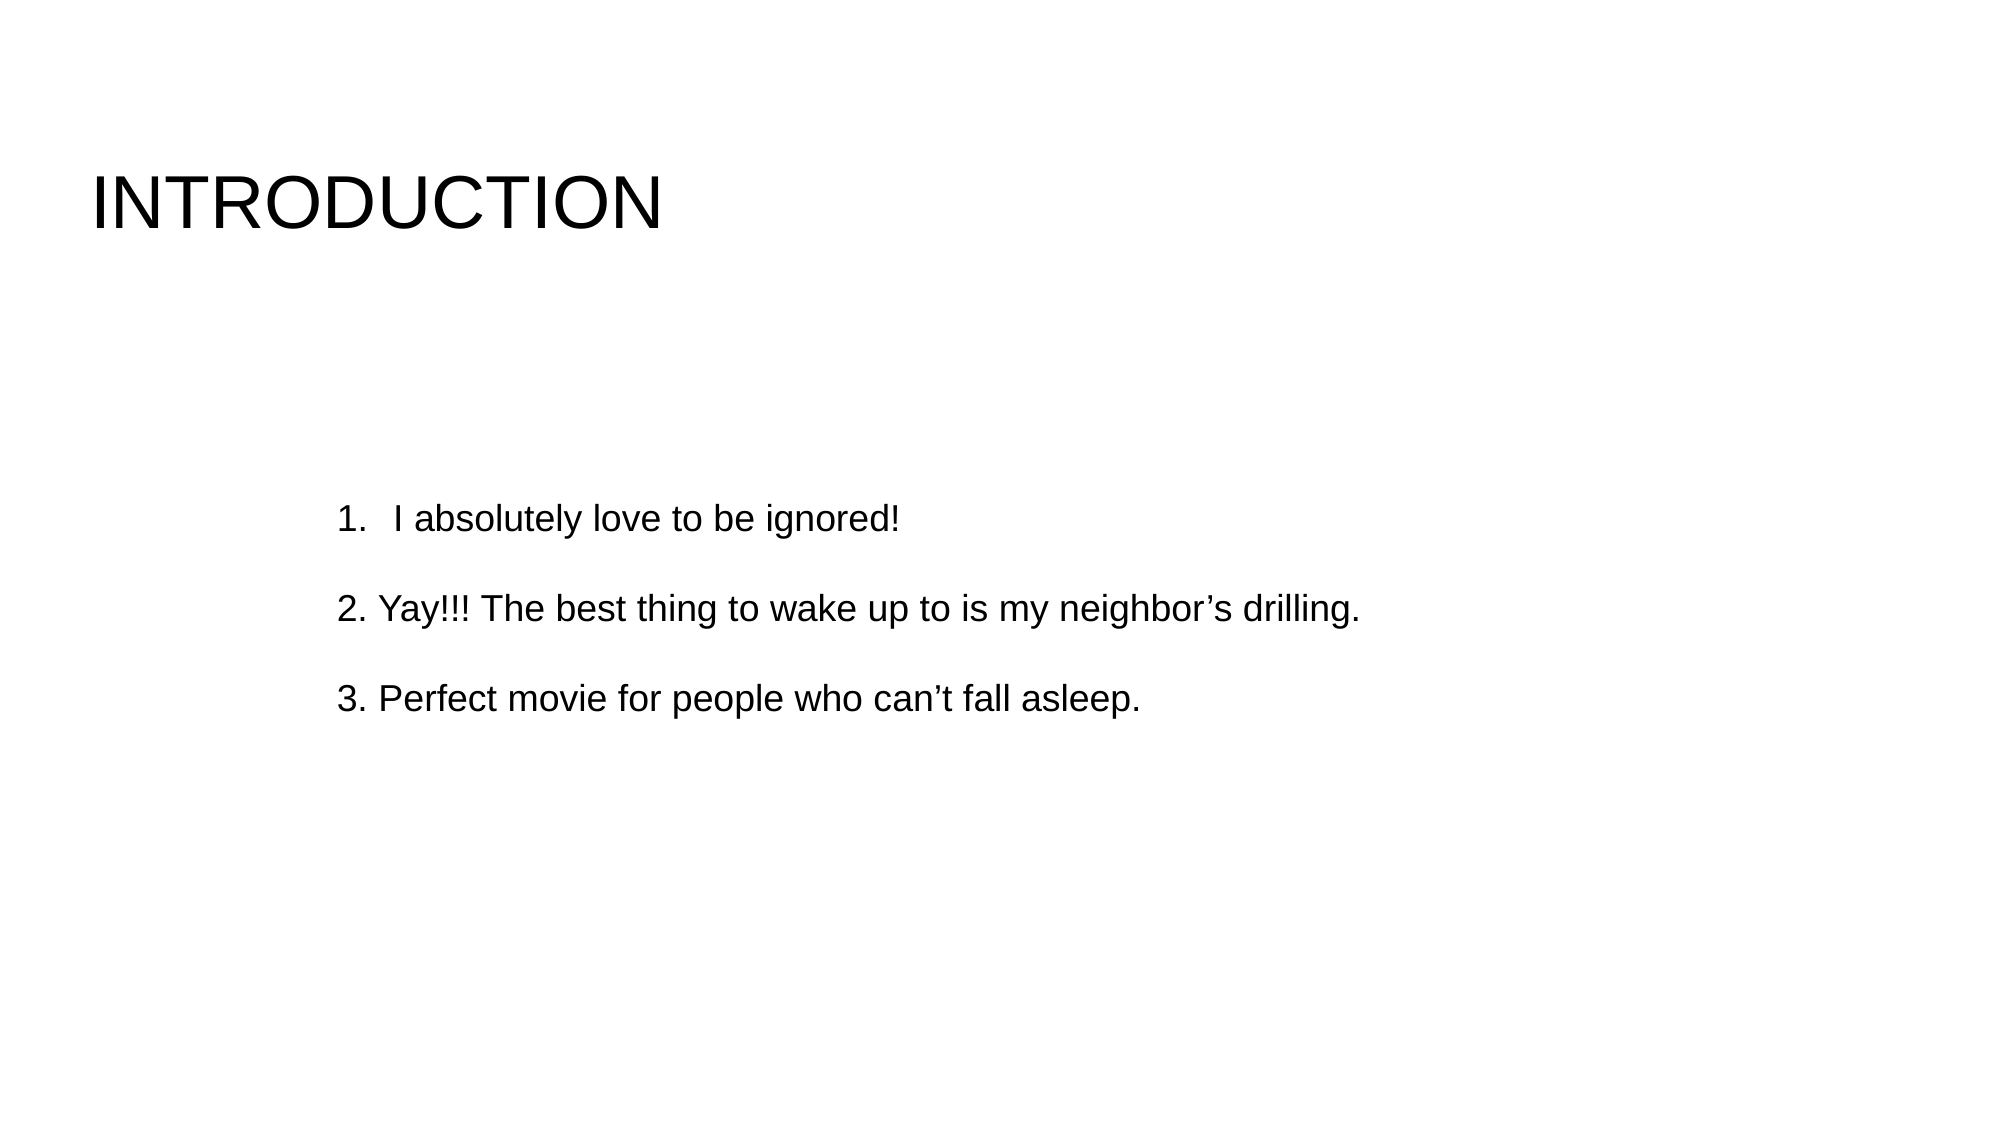

# Introduction
I absolutely love to be ignored!

2. Yay!!! The best thing to wake up to is my neighbor’s drilling.

3. Perfect movie for people who can’t fall asleep.